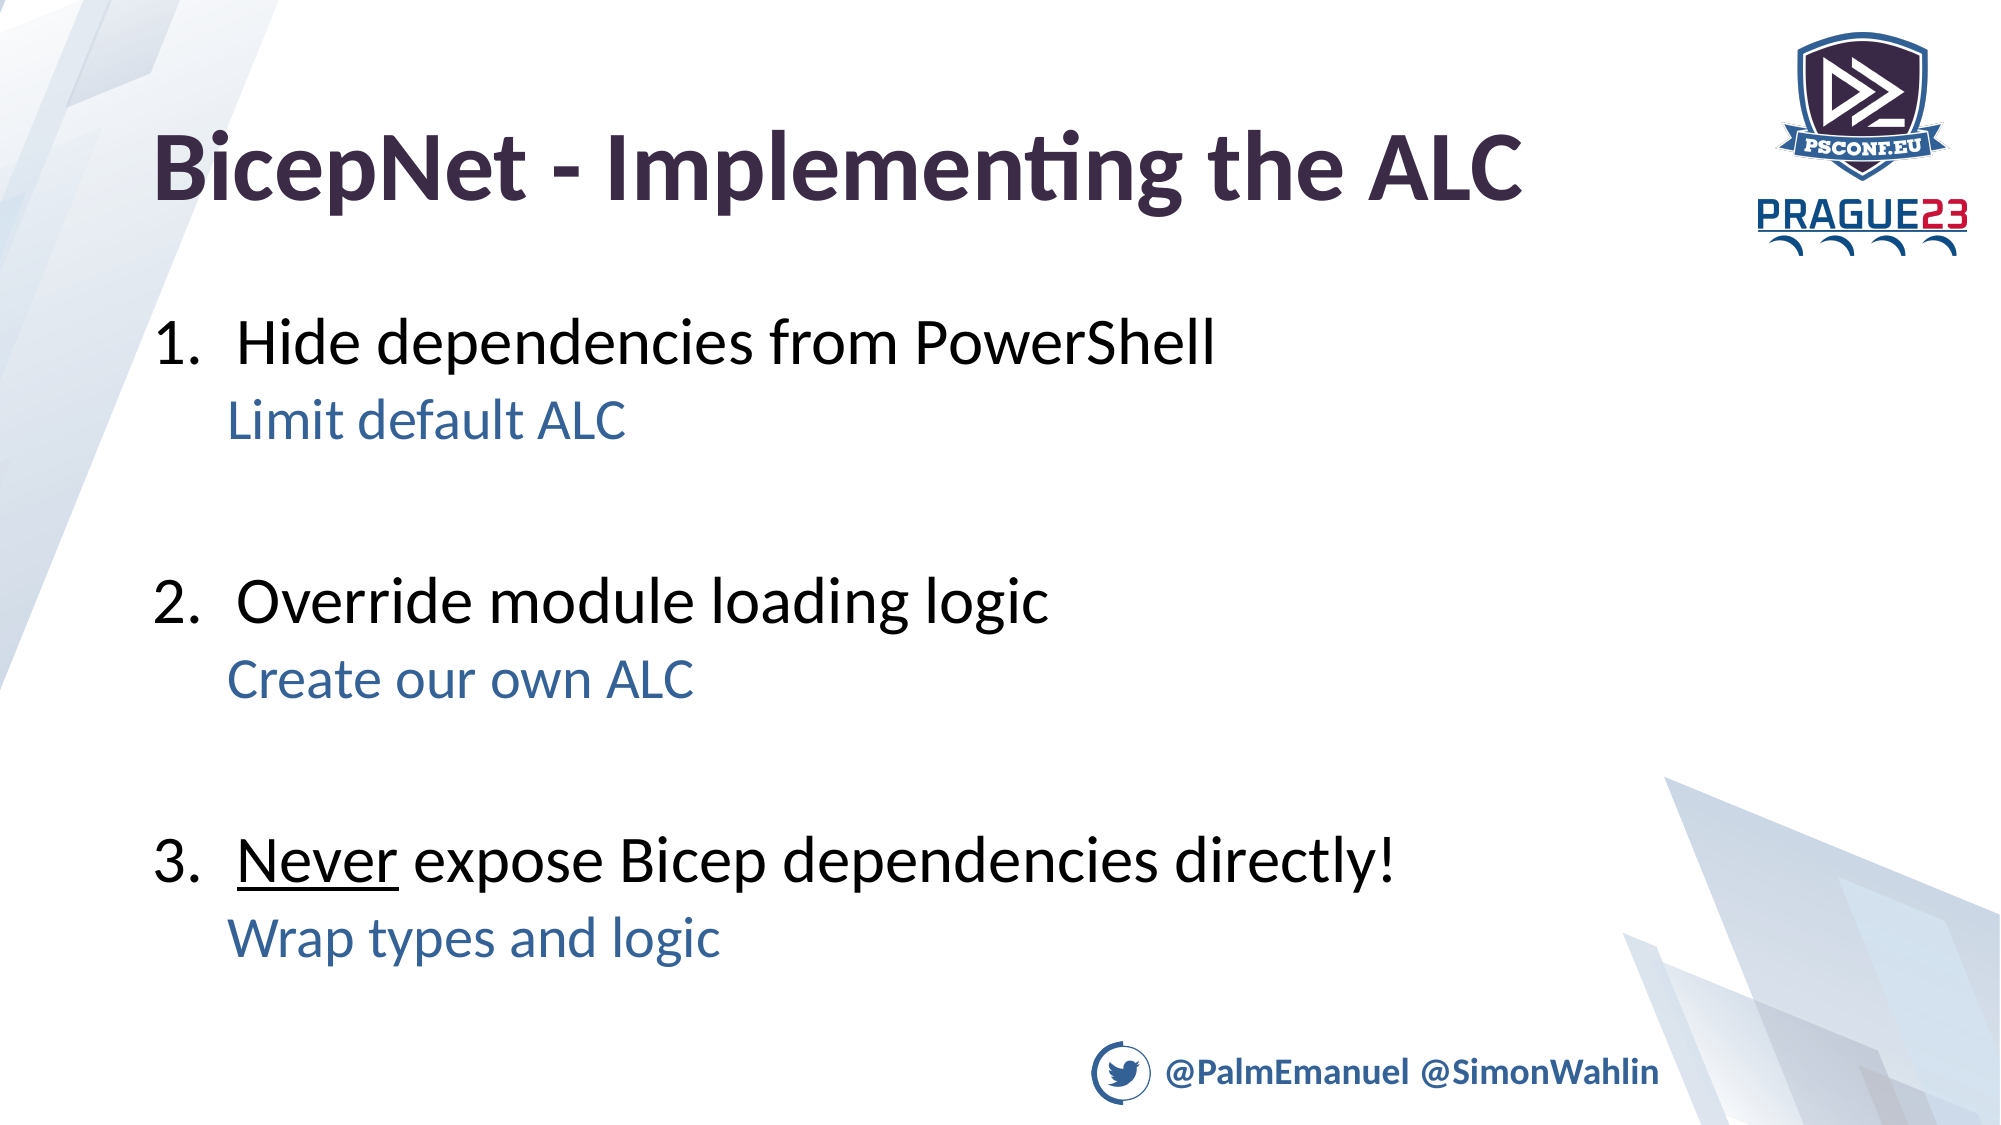

# BicepNet - Implementing the ALC
Hide dependencies from PowerShell
Limit default ALC

Override module loading logic
Create our own ALC

Never expose Bicep dependencies directly!
Wrap types and logic